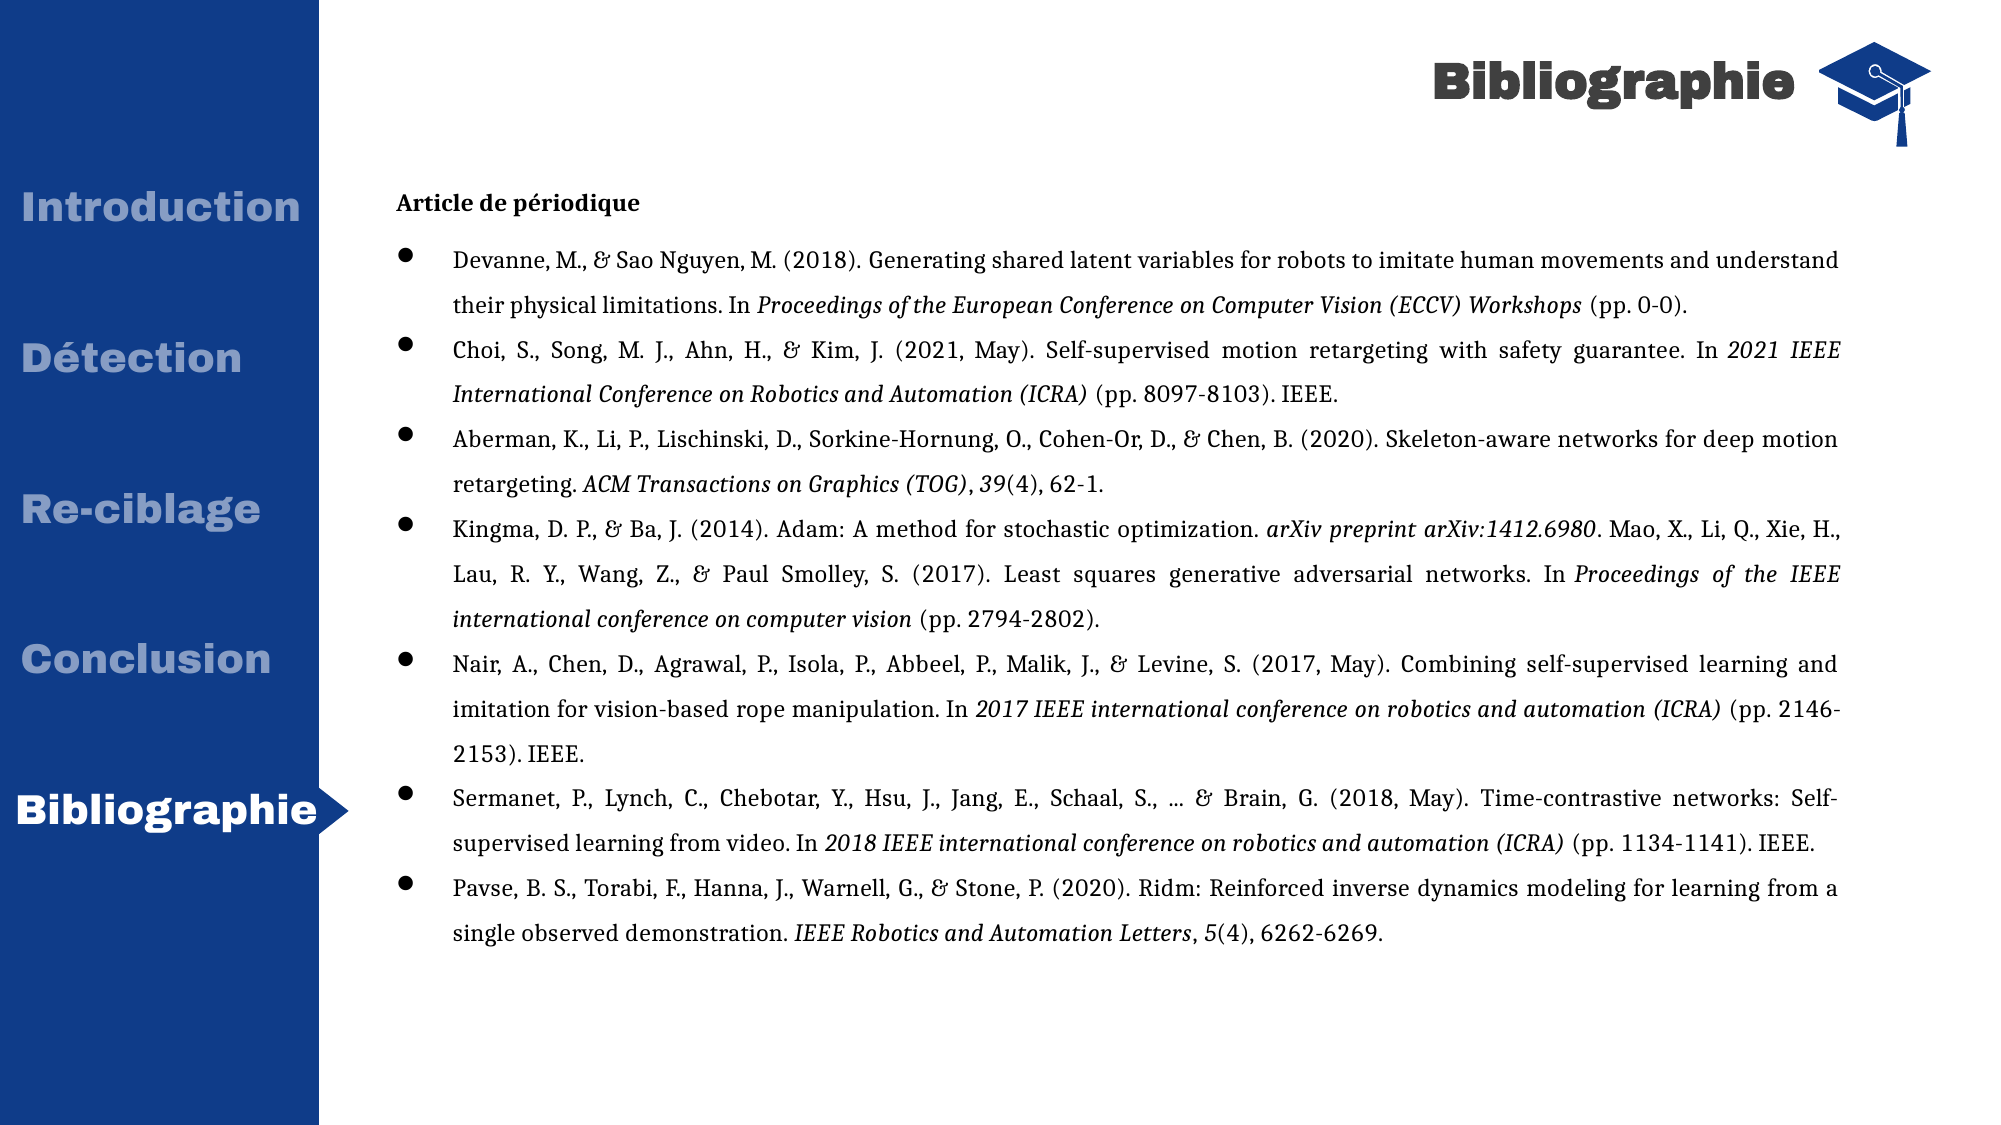

Bibliographie

Introduction
Article de périodique
Devanne, M., & Sao Nguyen, M. (2018). Generating shared latent variables for robots to imitate human movements and understand their physical limitations. In Proceedings of the European Conference on Computer Vision (ECCV) Workshops (pp. 0-0).
Choi, S., Song, M. J., Ahn, H., & Kim, J. (2021, May). Self-supervised motion retargeting with safety guarantee. In 2021 IEEE International Conference on Robotics and Automation (ICRA) (pp. 8097-8103). IEEE.
Aberman, K., Li, P., Lischinski, D., Sorkine-Hornung, O., Cohen-Or, D., & Chen, B. (2020). Skeleton-aware networks for deep motion retargeting. ACM Transactions on Graphics (TOG), 39(4), 62-1.
Kingma, D. P., & Ba, J. (2014). Adam: A method for stochastic optimization. arXiv preprint arXiv:1412.6980. Mao, X., Li, Q., Xie, H., Lau, R. Y., Wang, Z., & Paul Smolley, S. (2017). Least squares generative adversarial networks. In Proceedings of the IEEE international conference on computer vision (pp. 2794-2802).
Nair, A., Chen, D., Agrawal, P., Isola, P., Abbeel, P., Malik, J., & Levine, S. (2017, May). Combining self-supervised learning and imitation for vision-based rope manipulation. In 2017 IEEE international conference on robotics and automation (ICRA) (pp. 2146-2153). IEEE.
Sermanet, P., Lynch, C., Chebotar, Y., Hsu, J., Jang, E., Schaal, S., ... & Brain, G. (2018, May). Time-contrastive networks: Self-supervised learning from video. In 2018 IEEE international conference on robotics and automation (ICRA) (pp. 1134-1141). IEEE.
Pavse, B. S., Torabi, F., Hanna, J., Warnell, G., & Stone, P. (2020). Ridm: Reinforced inverse dynamics modeling for learning from a single observed demonstration. IEEE Robotics and Automation Letters, 5(4), 6262-6269.
Détection
Re-ciblage
Conclusion
Bibliographie